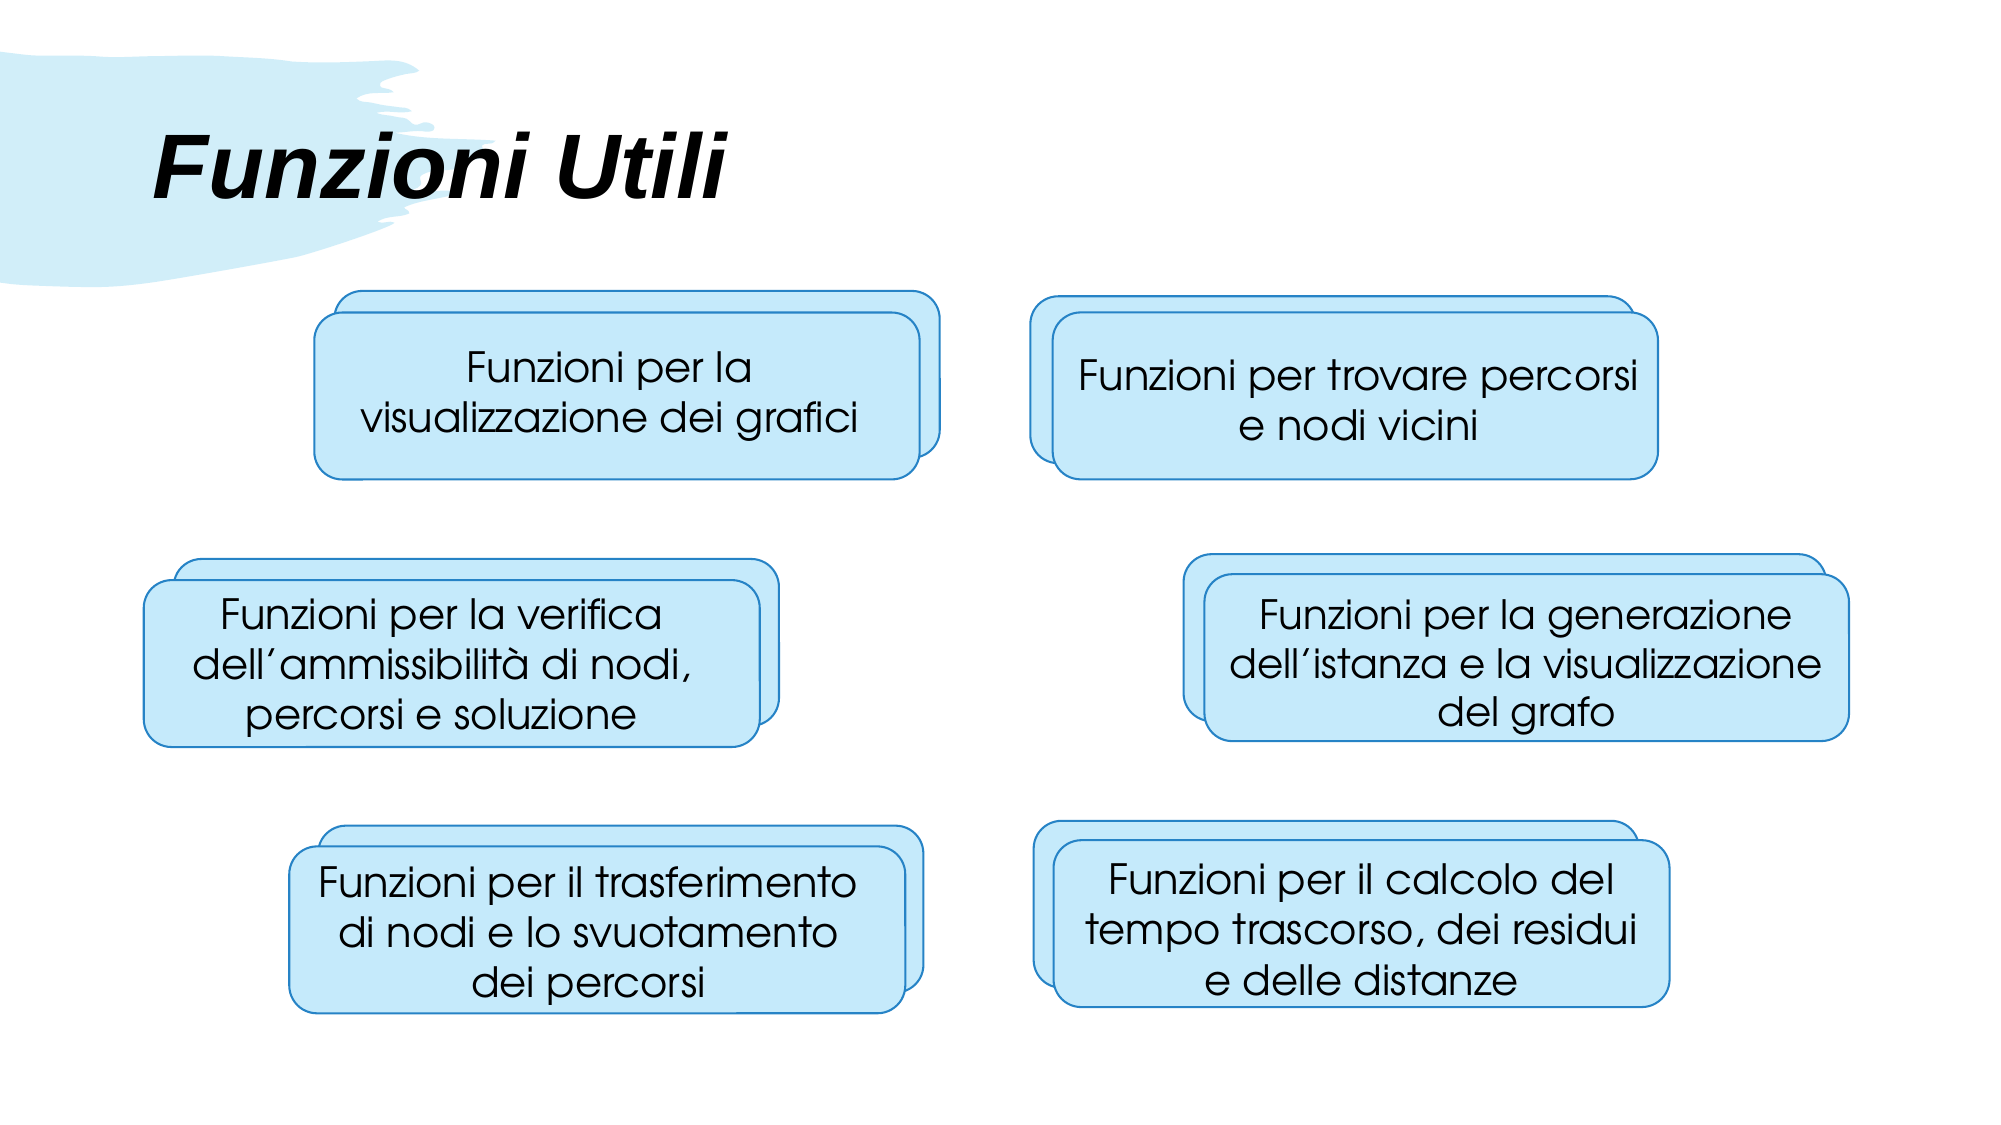

# Funzioni Utili

Funzioni per la visualizzazione dei grafici
Funzioni per trovare percorsi e nodi vicini

Funzioni per la verifica dell’ammissibilità di nodi, percorsi e soluzione

Funzioni per la generazione dell’istanza e la visualizzazione del grafo

Funzioni per il calcolo del tempo trascorso, dei residui e delle distanze

Funzioni per il trasferimento di nodi e lo svuotamento dei percorsi